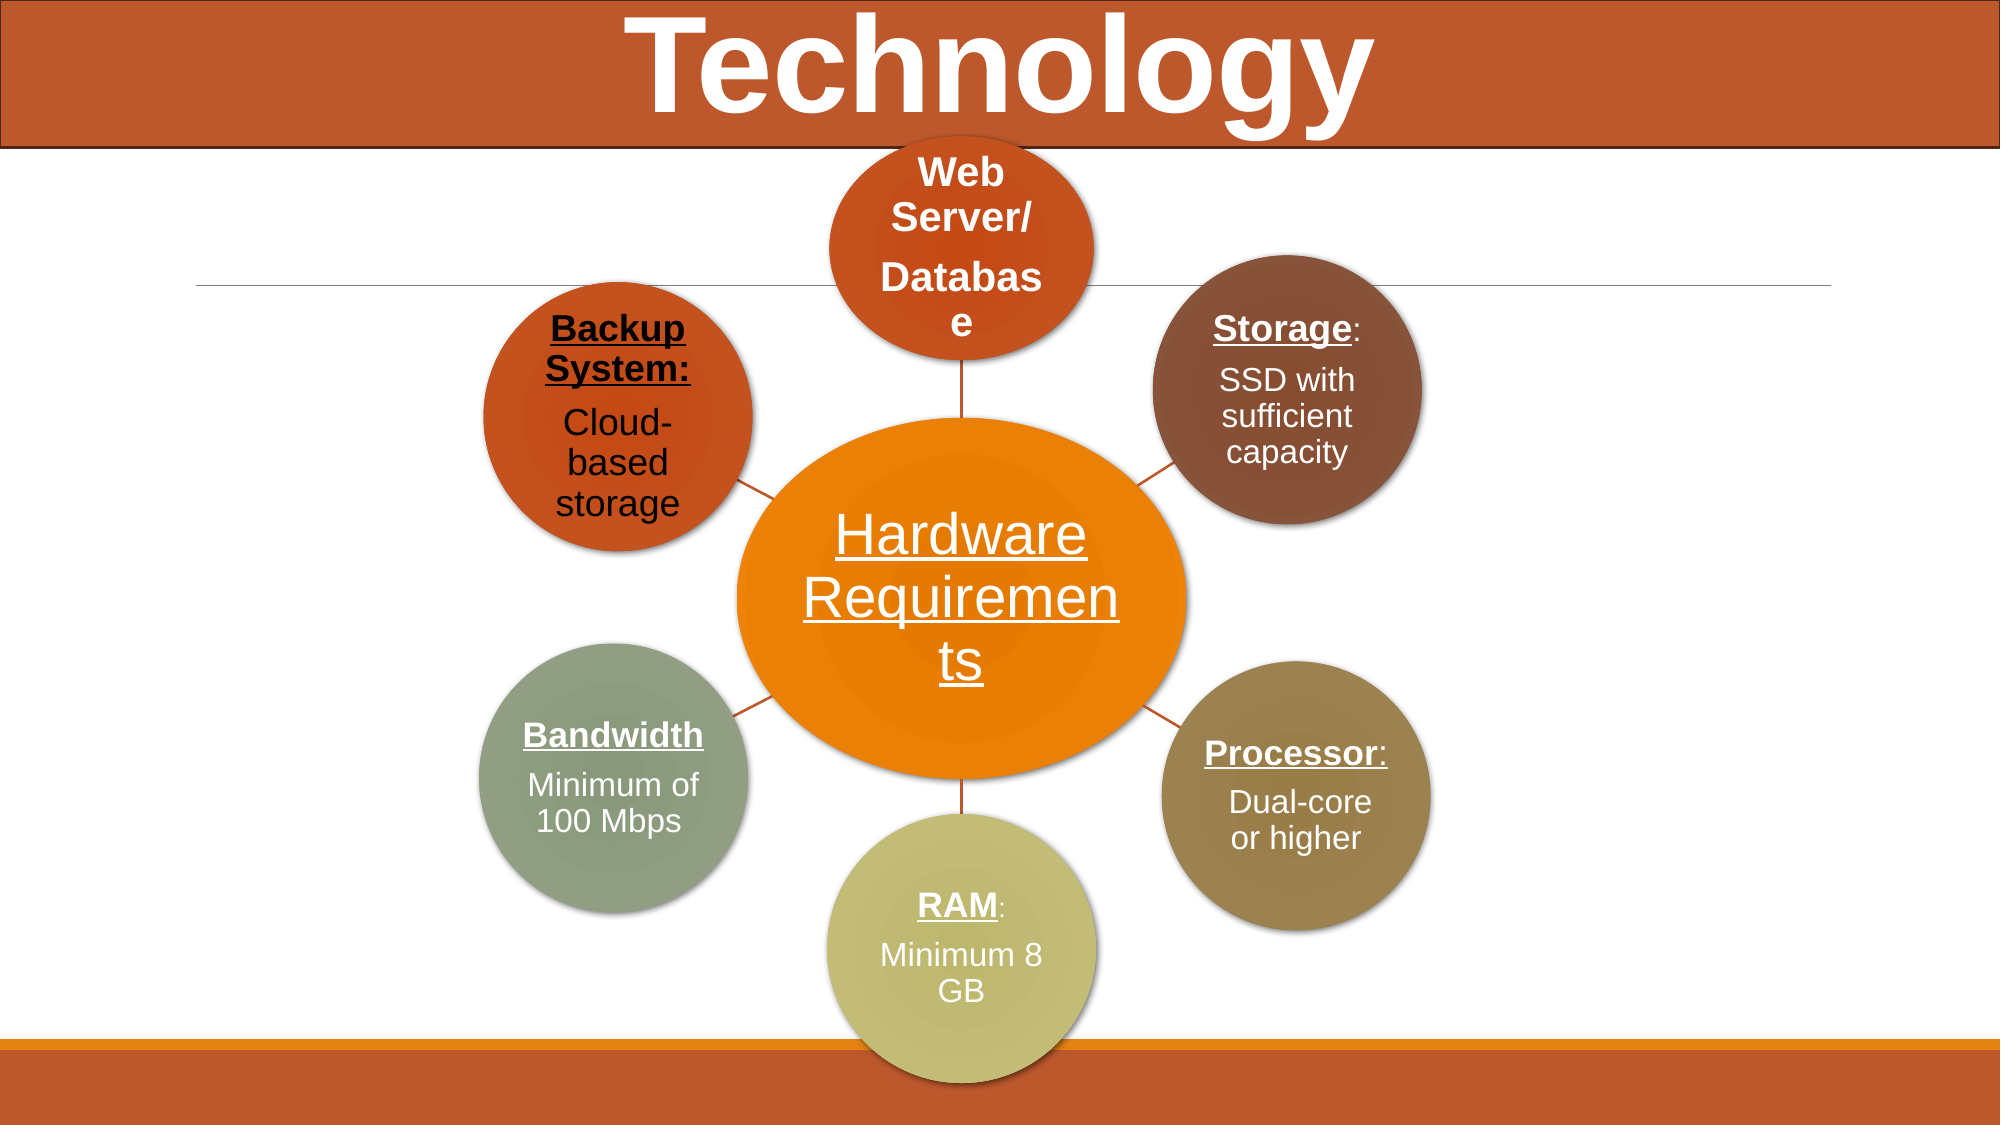

# Technology
Hardware Requirements

Web Server/
Database

Storage:
SSD with sufficient capacity

Processor:
 Dual-core or higher

RAM:
Minimum 8 GB

Bandwidth
Minimum of 100 Mbps

Backup System:
Cloud-based storage